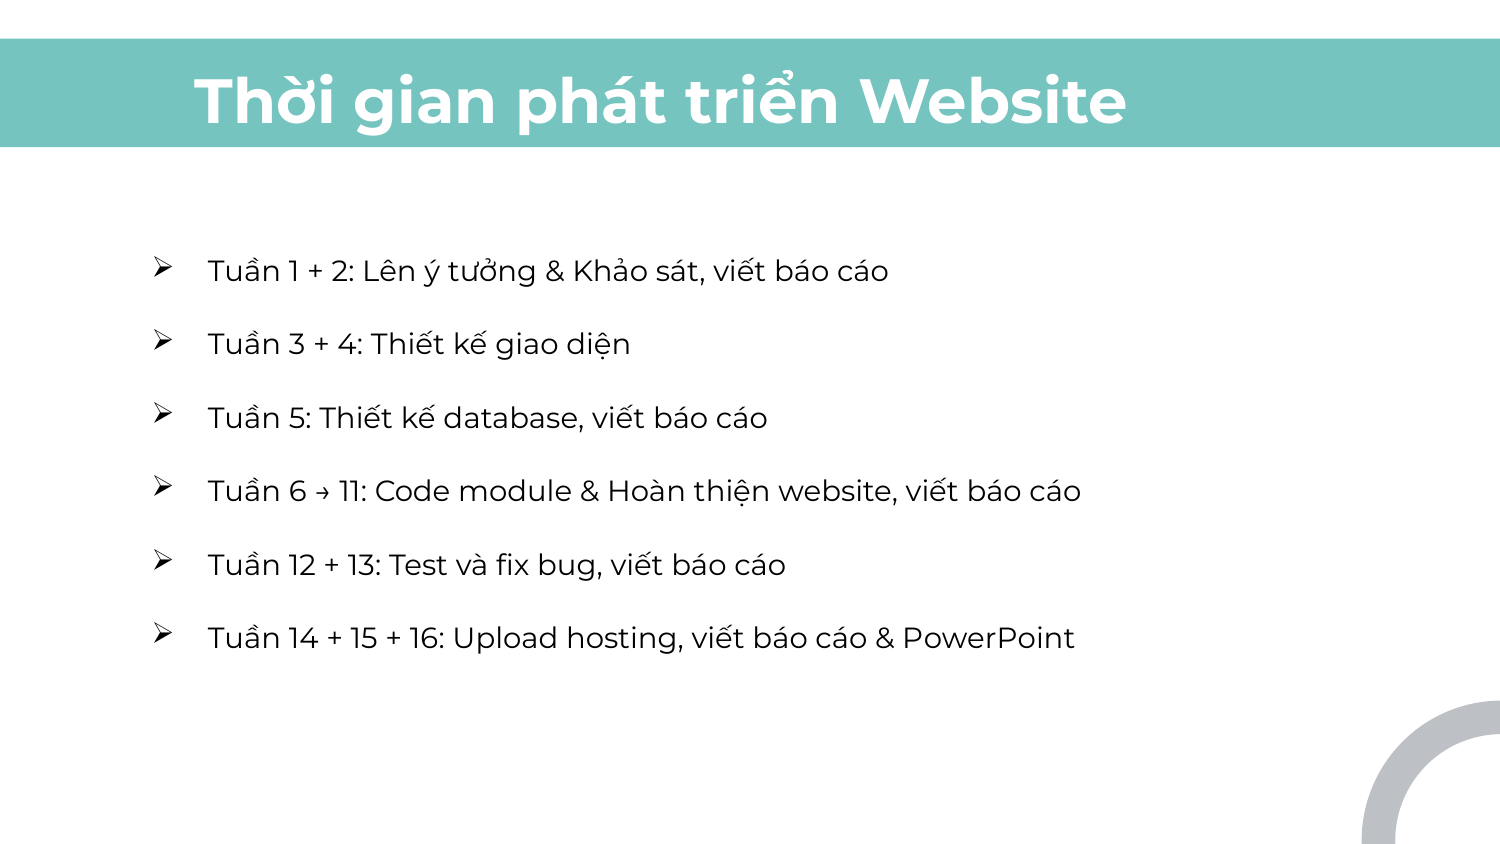

# Thời gian phát triển Website
Tuần 1 + 2: Lên ý tưởng & Khảo sát, viết báo cáo
Tuần 3 + 4: Thiết kế giao diện
Tuần 5: Thiết kế database, viết báo cáo
Tuần 6 → 11: Code module & Hoàn thiện website, viết báo cáo
Tuần 12 + 13: Test và fix bug, viết báo cáo
Tuần 14 + 15 + 16: Upload hosting, viết báo cáo & PowerPoint